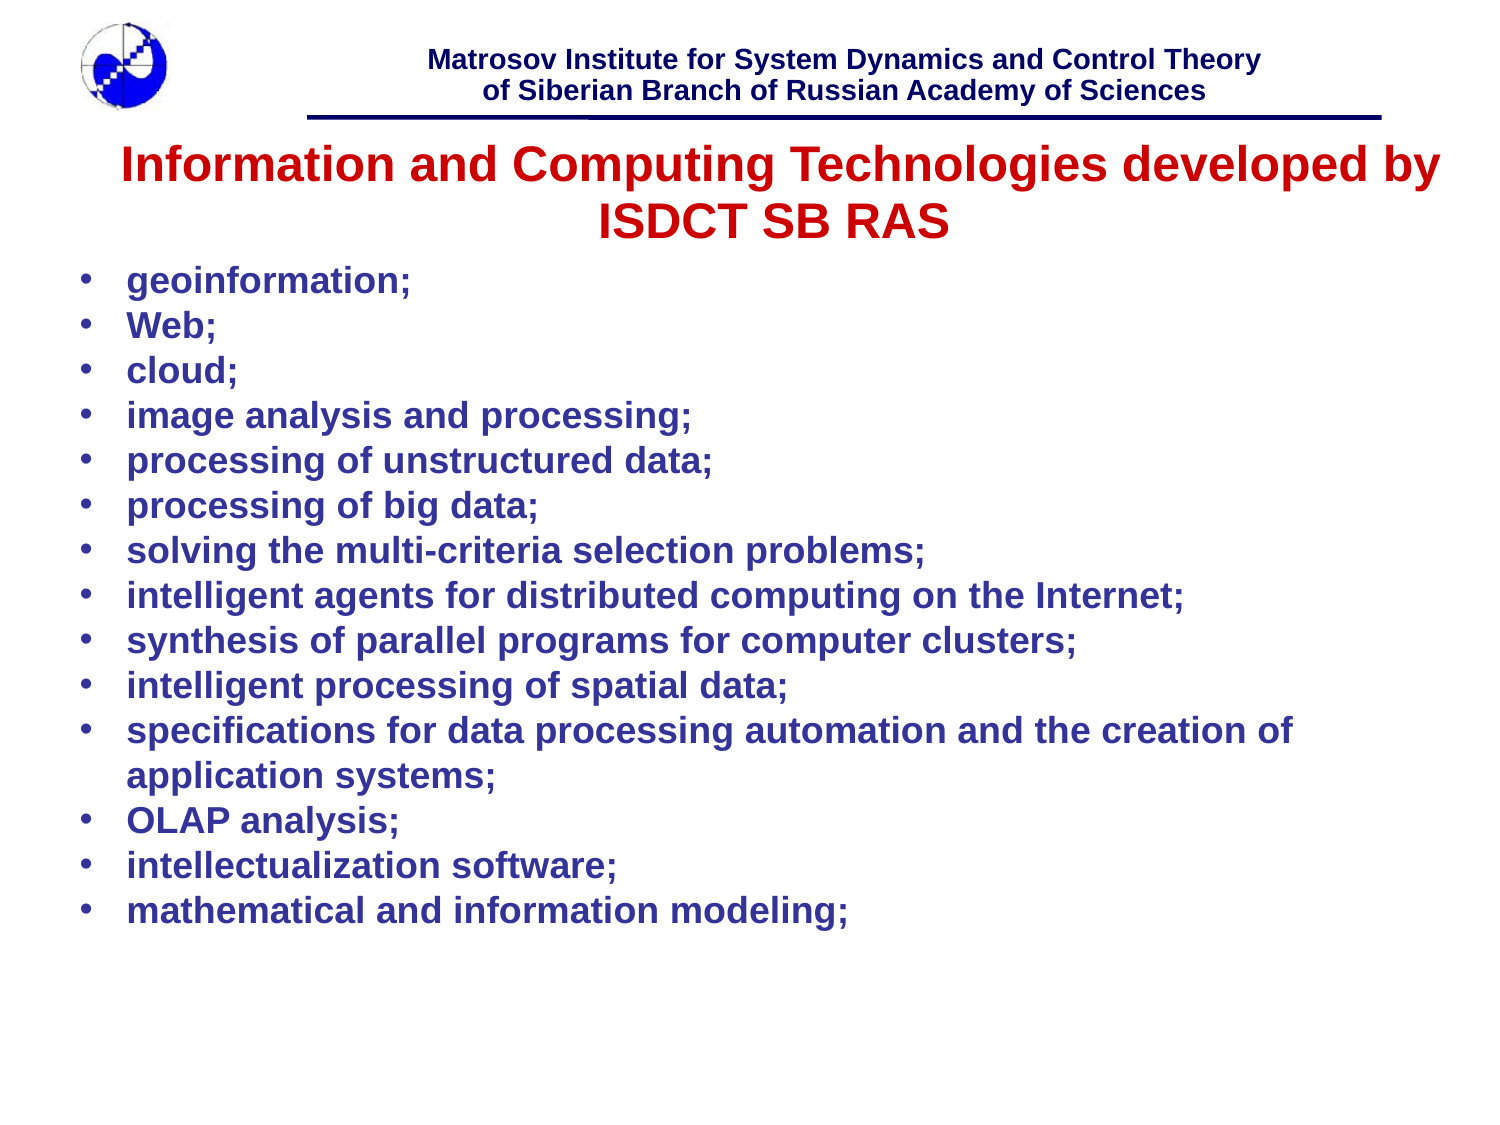

Information and Computing Technologies developed by ISDCT SB RAS
geoinformation;
Web;
cloud;
image analysis and processing;
processing of unstructured data;
processing of big data;
solving the multi-criteria selection problems;
intelligent agents for distributed computing on the Internet;
synthesis of parallel programs for computer clusters;
intelligent processing of spatial data;
specifications for data processing automation and the creation of application systems;
OLAP analysis;
intellectualization software;
mathematical and information modeling;